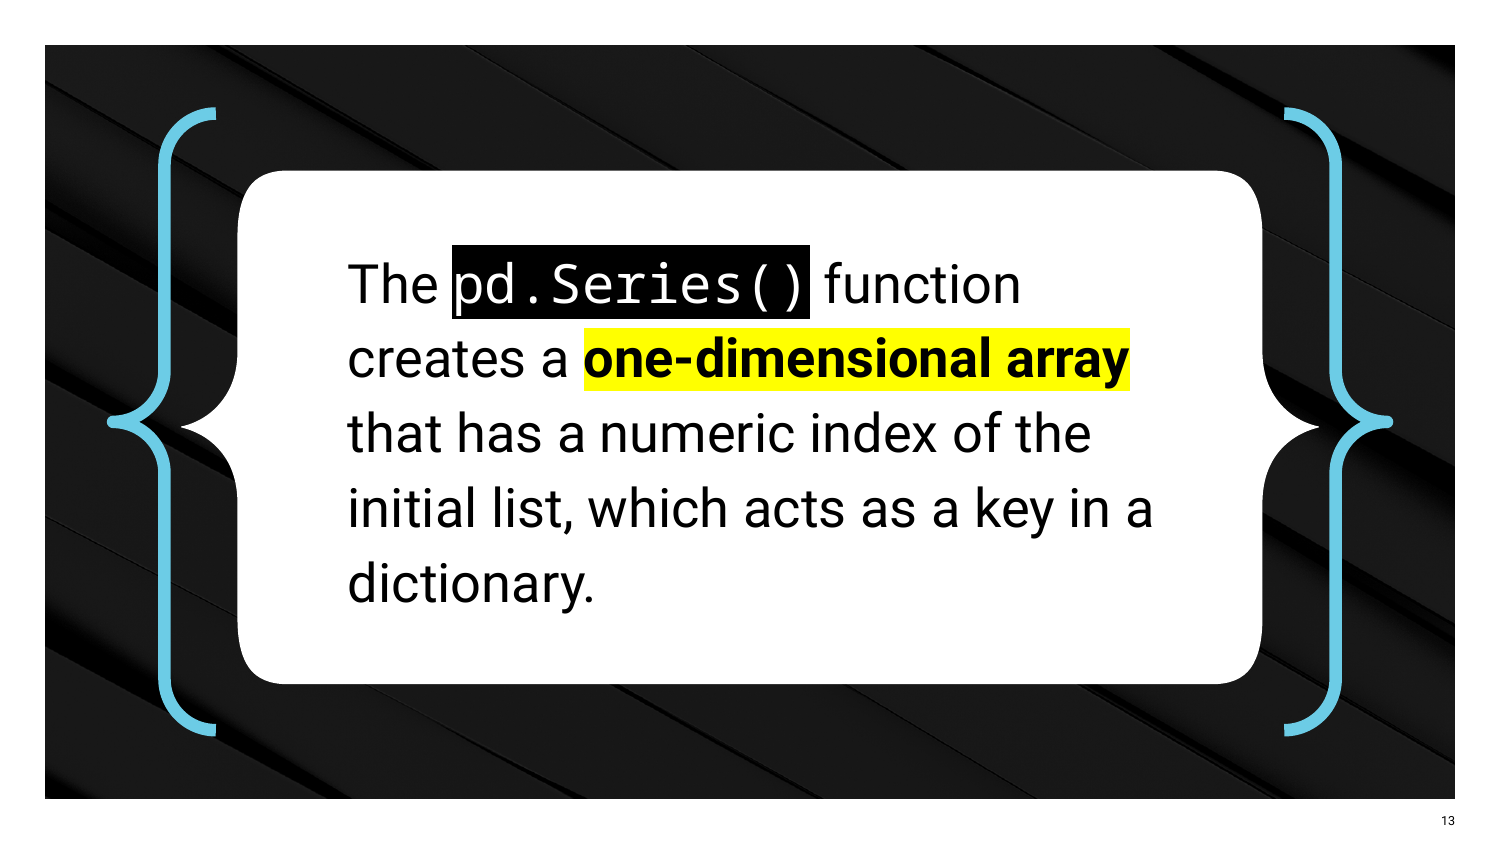

The pd.Series() function creates a one-dimensional array that has a numeric index of the initial list, which acts as a key in a dictionary.